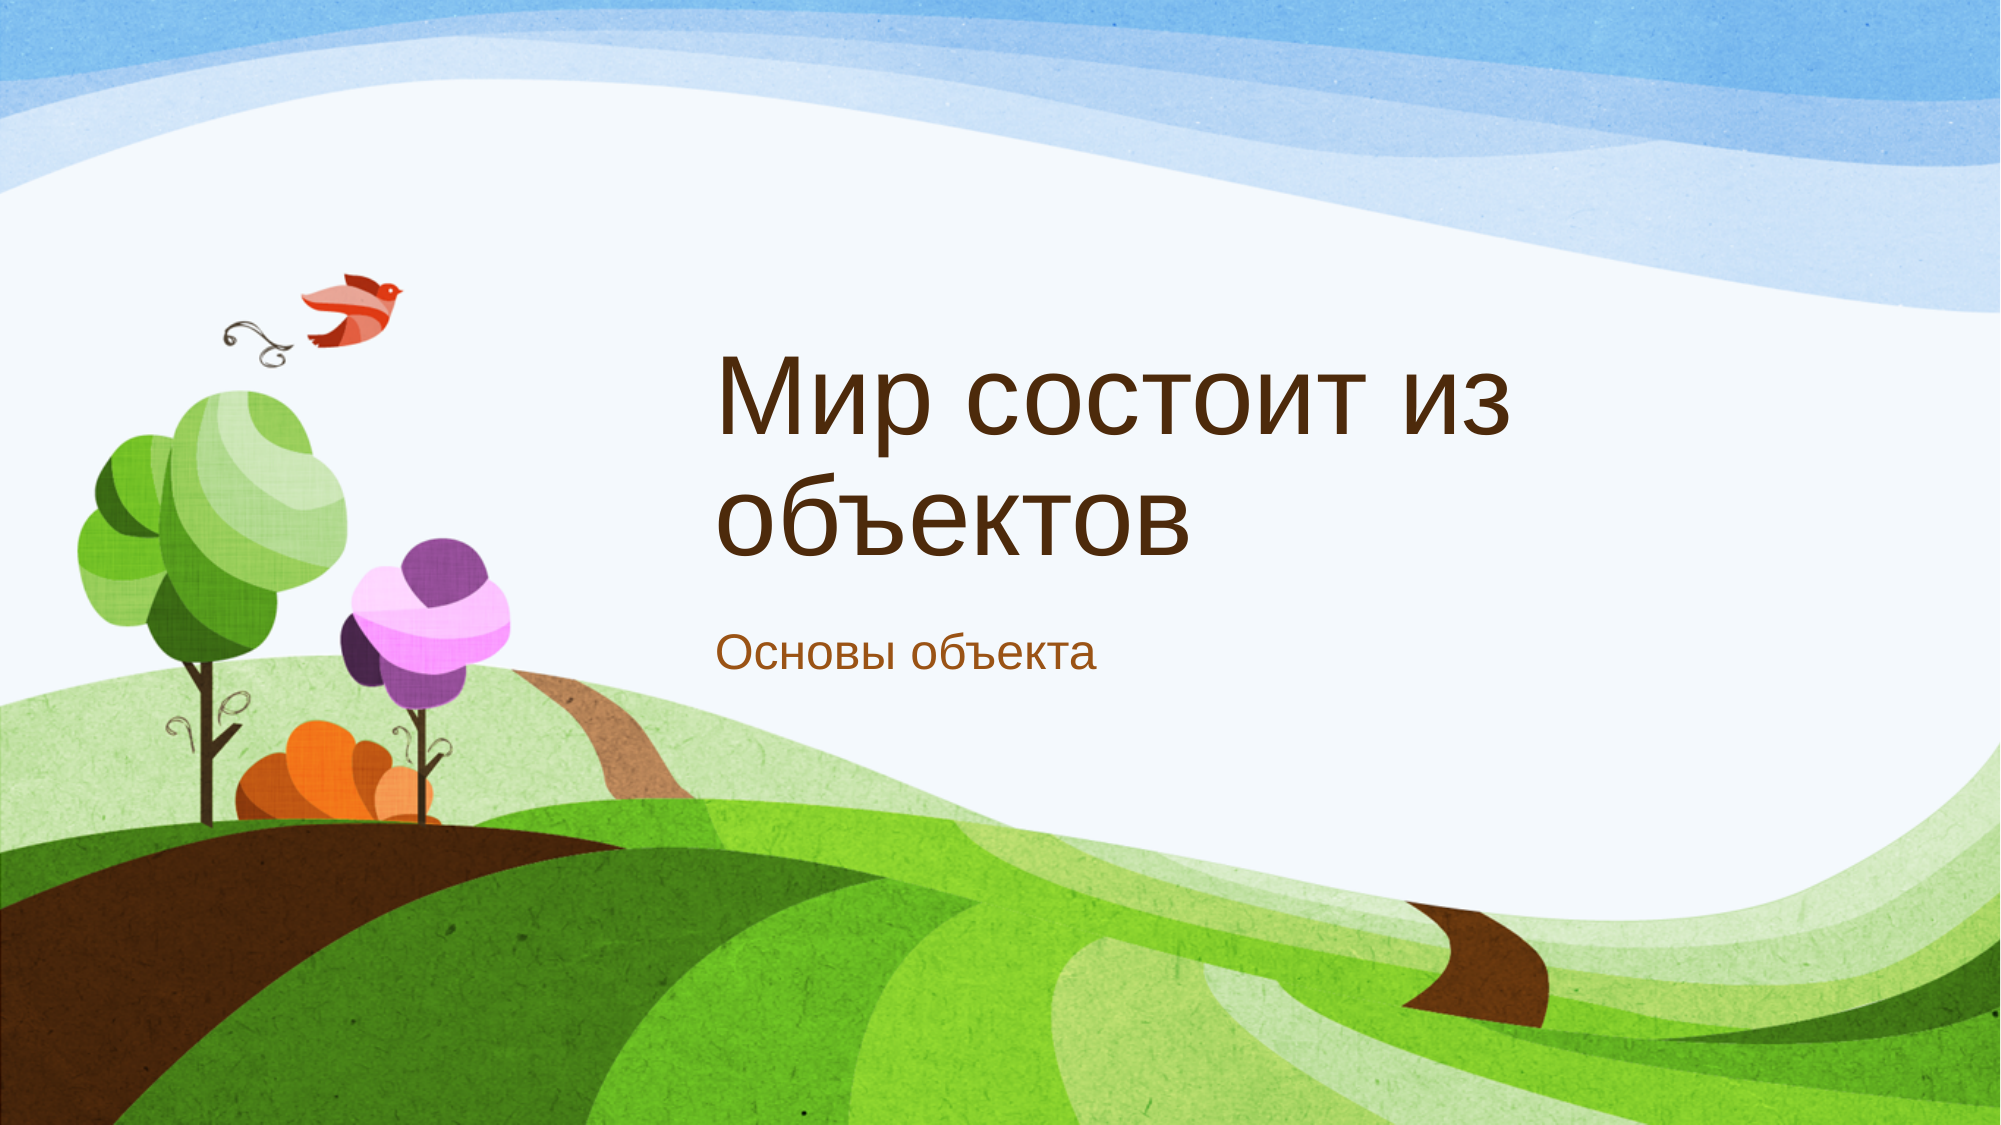

# Мир состоит из объектов
Основы объекта